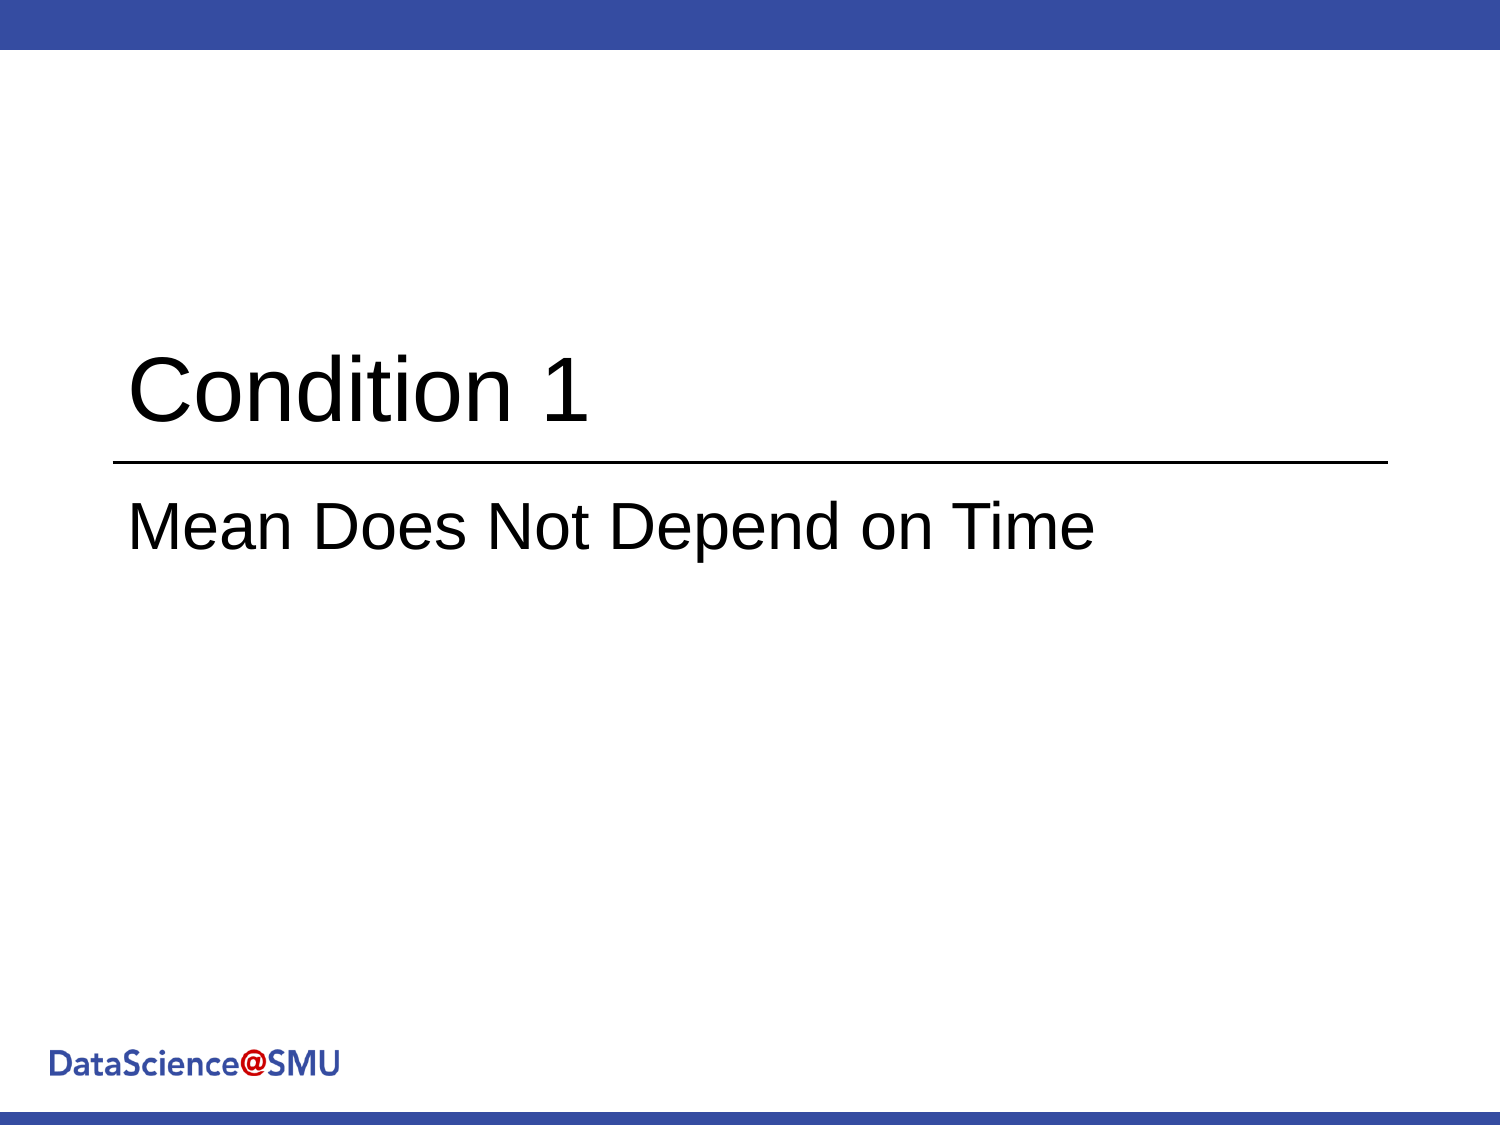

# Condition 1
Mean Does Not Depend on Time